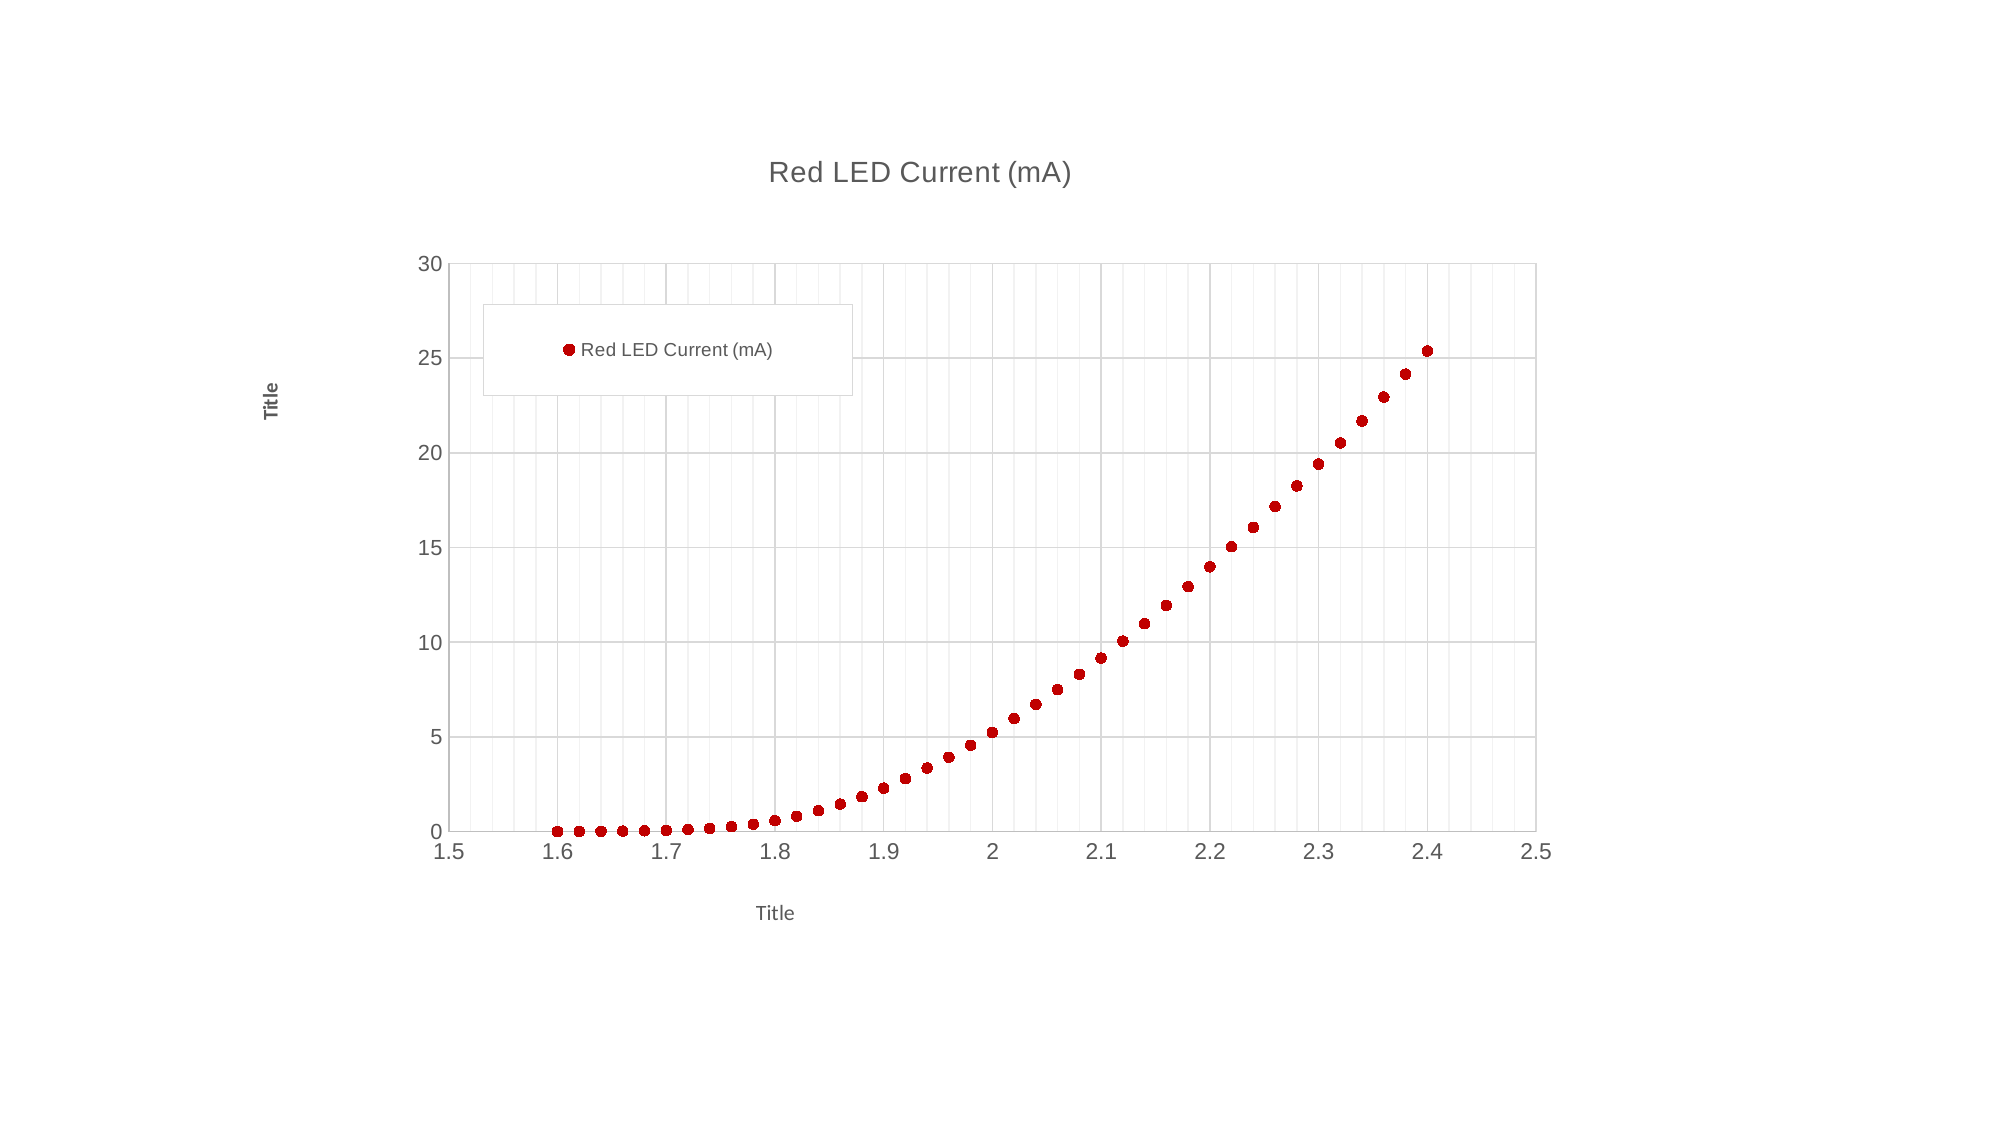

### Chart: Red LED Current (mA)

| Category | Red LED Current (mA) |
|---|---|